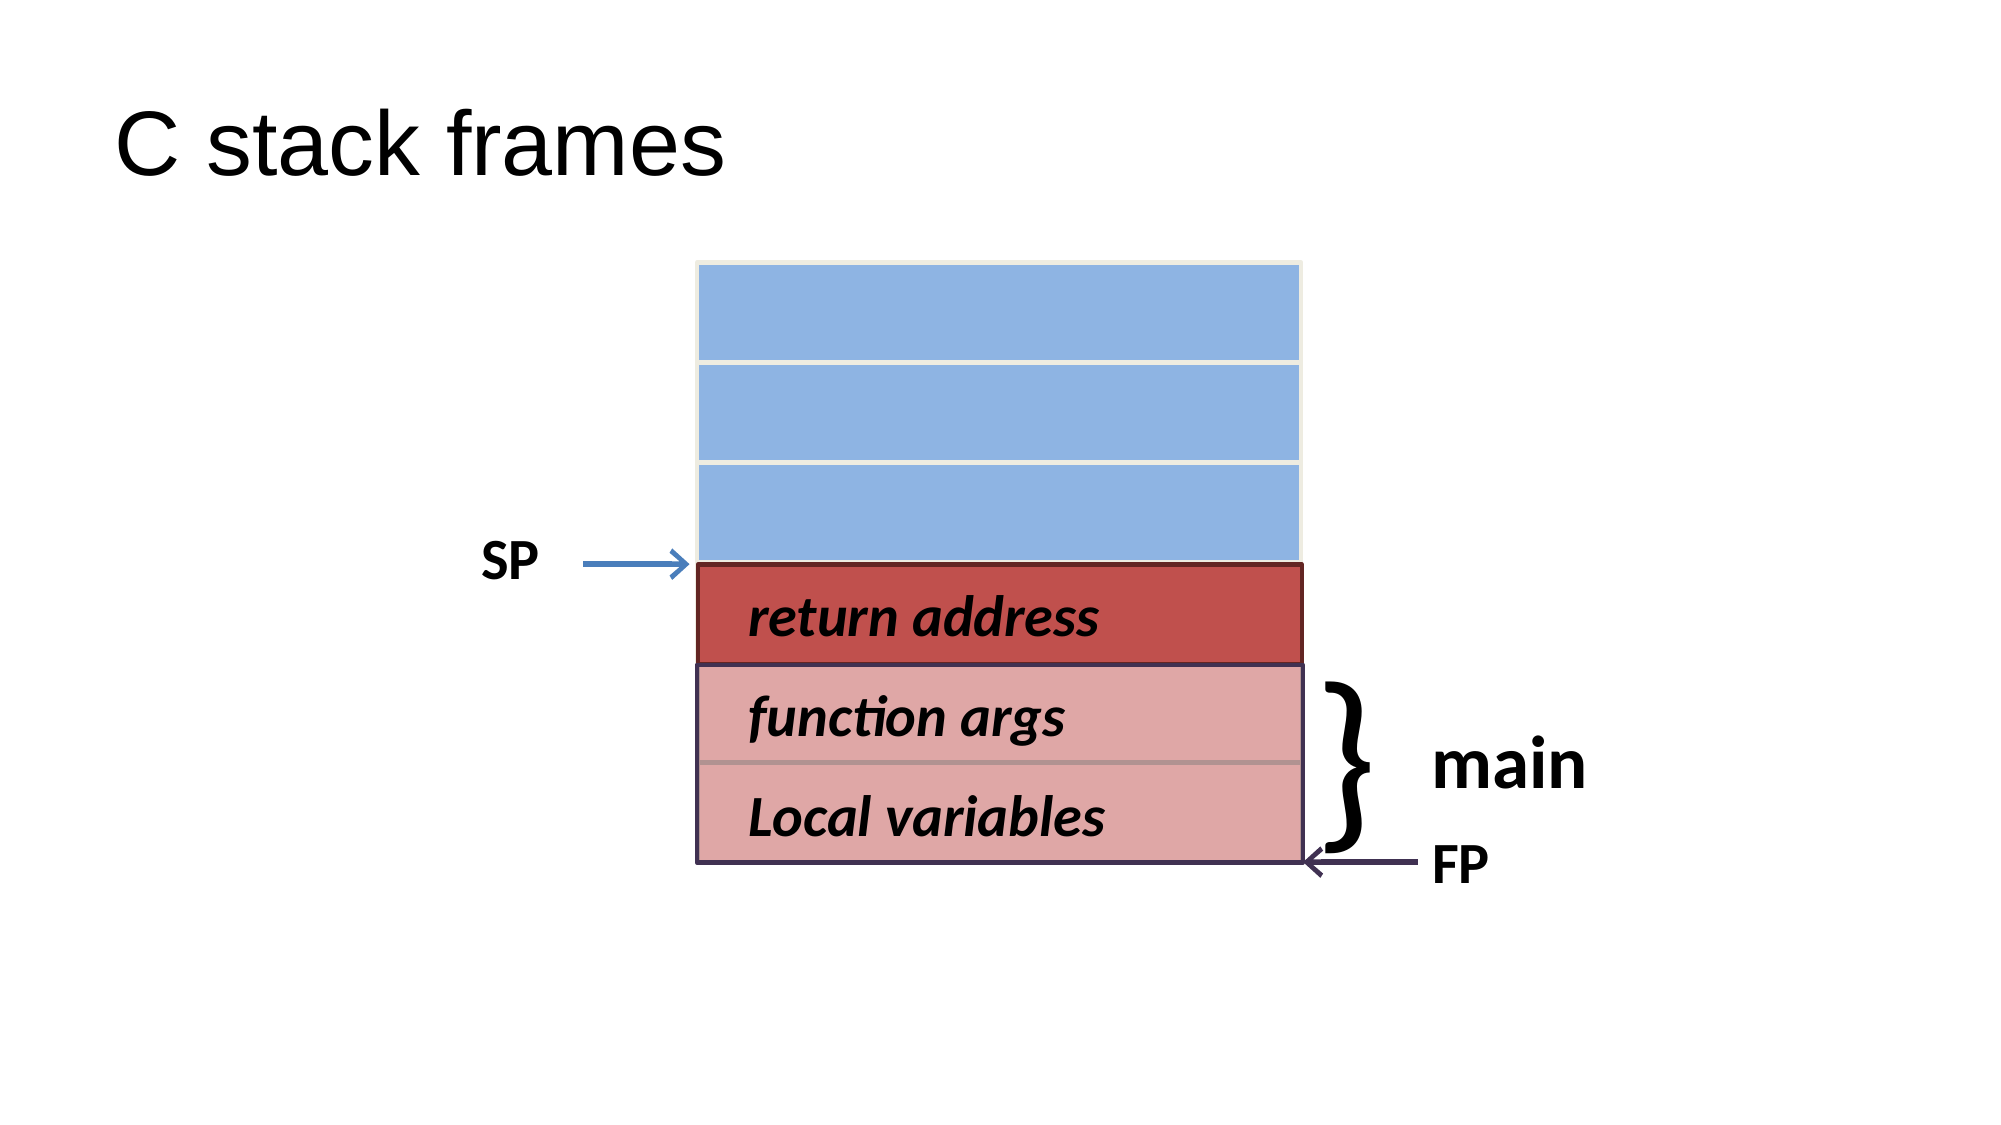

# C stack frames

SP

return address
}

function args
main

Local variables
FP